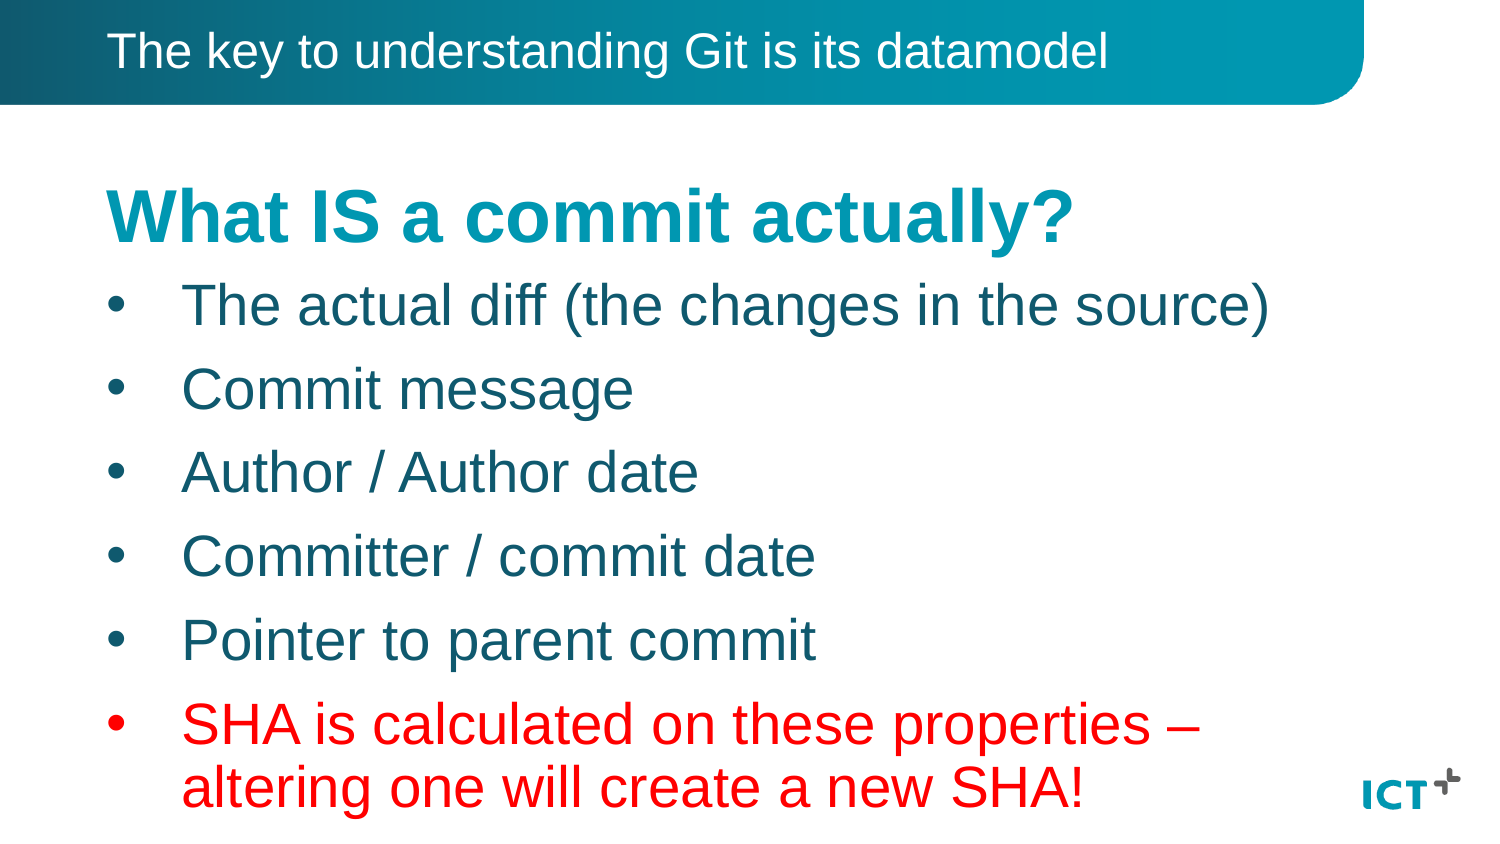

The key to understanding Git is its datamodel

# What IS a commit actually?
The actual diff (the changes in the source)
Commit message
Author / Author date
Committer / commit date
Pointer to parent commit
SHA is calculated on these properties – altering one will create a new SHA!